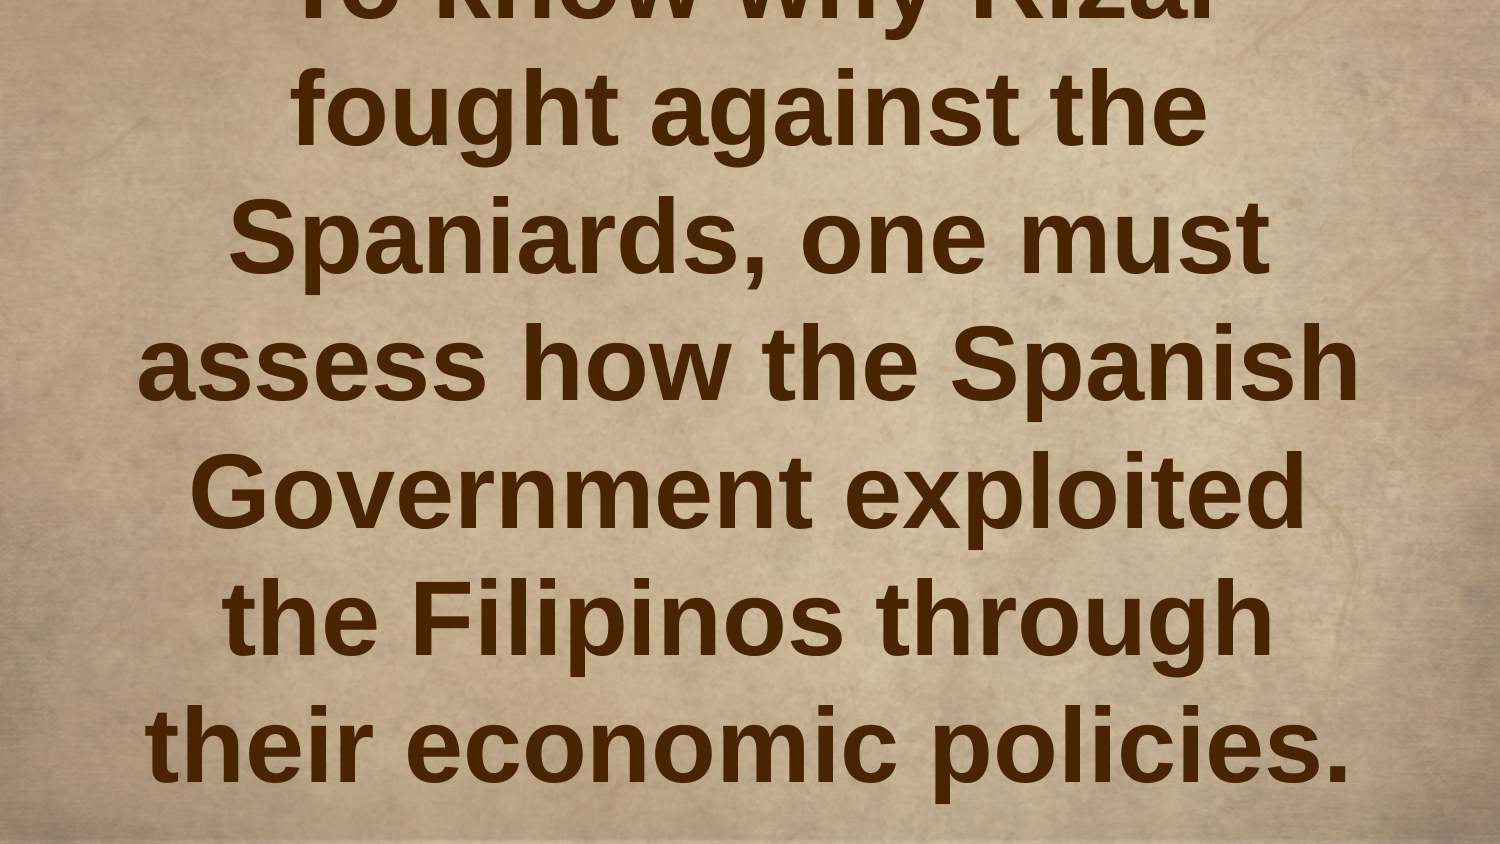

# To know why Rizal fought against the Spaniards, one must assess how the Spanish Government exploited the Filipinos through their economic policies.